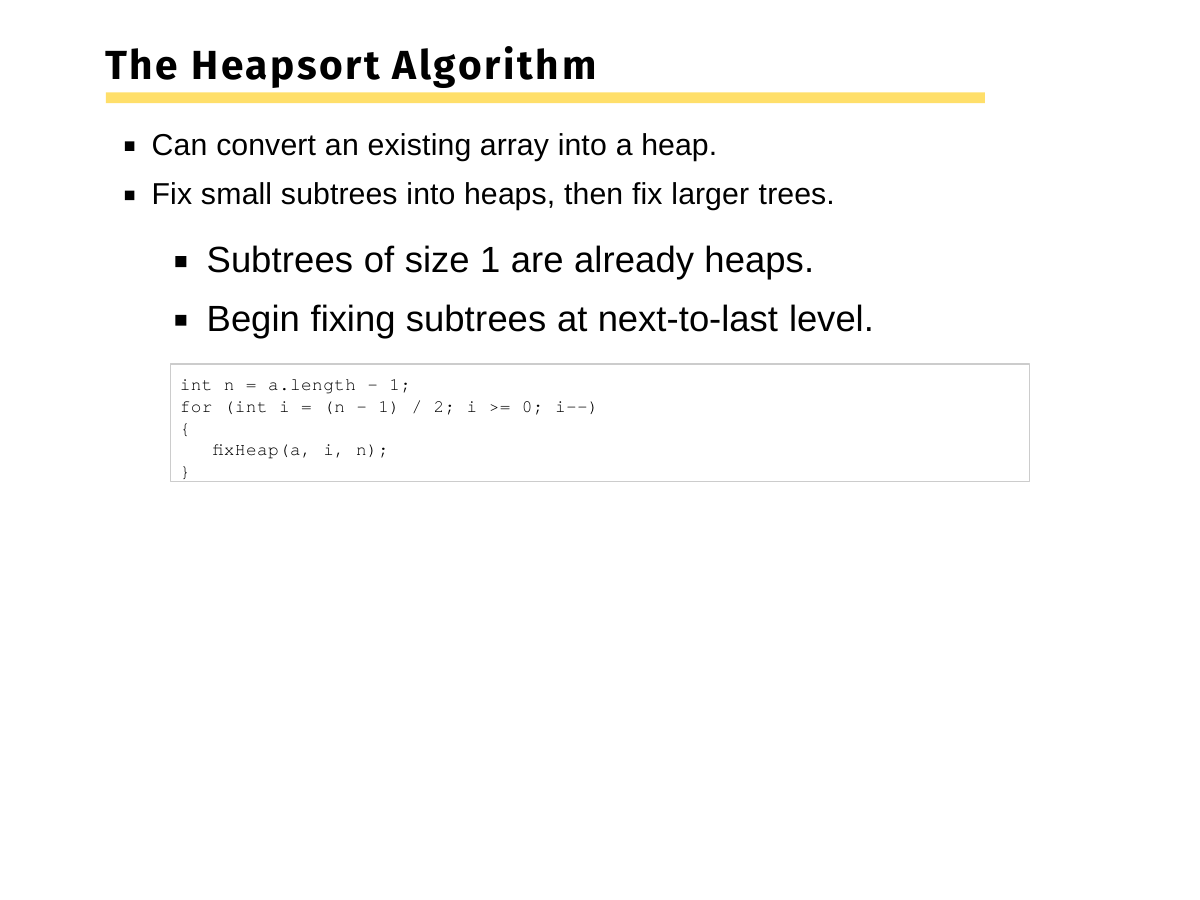

# The Heapsort Algorithm

Can convert an existing array into a heap.
Fix small subtrees into heaps, then fix larger trees.
Subtrees of size 1 are already heaps.  Begin fixing subtrees at next-to-last level.

int n = a.length - 1;
for (int i = (n - 1) / 2; i >= 0; i--)
{
fixHeap(a, i, n);
}